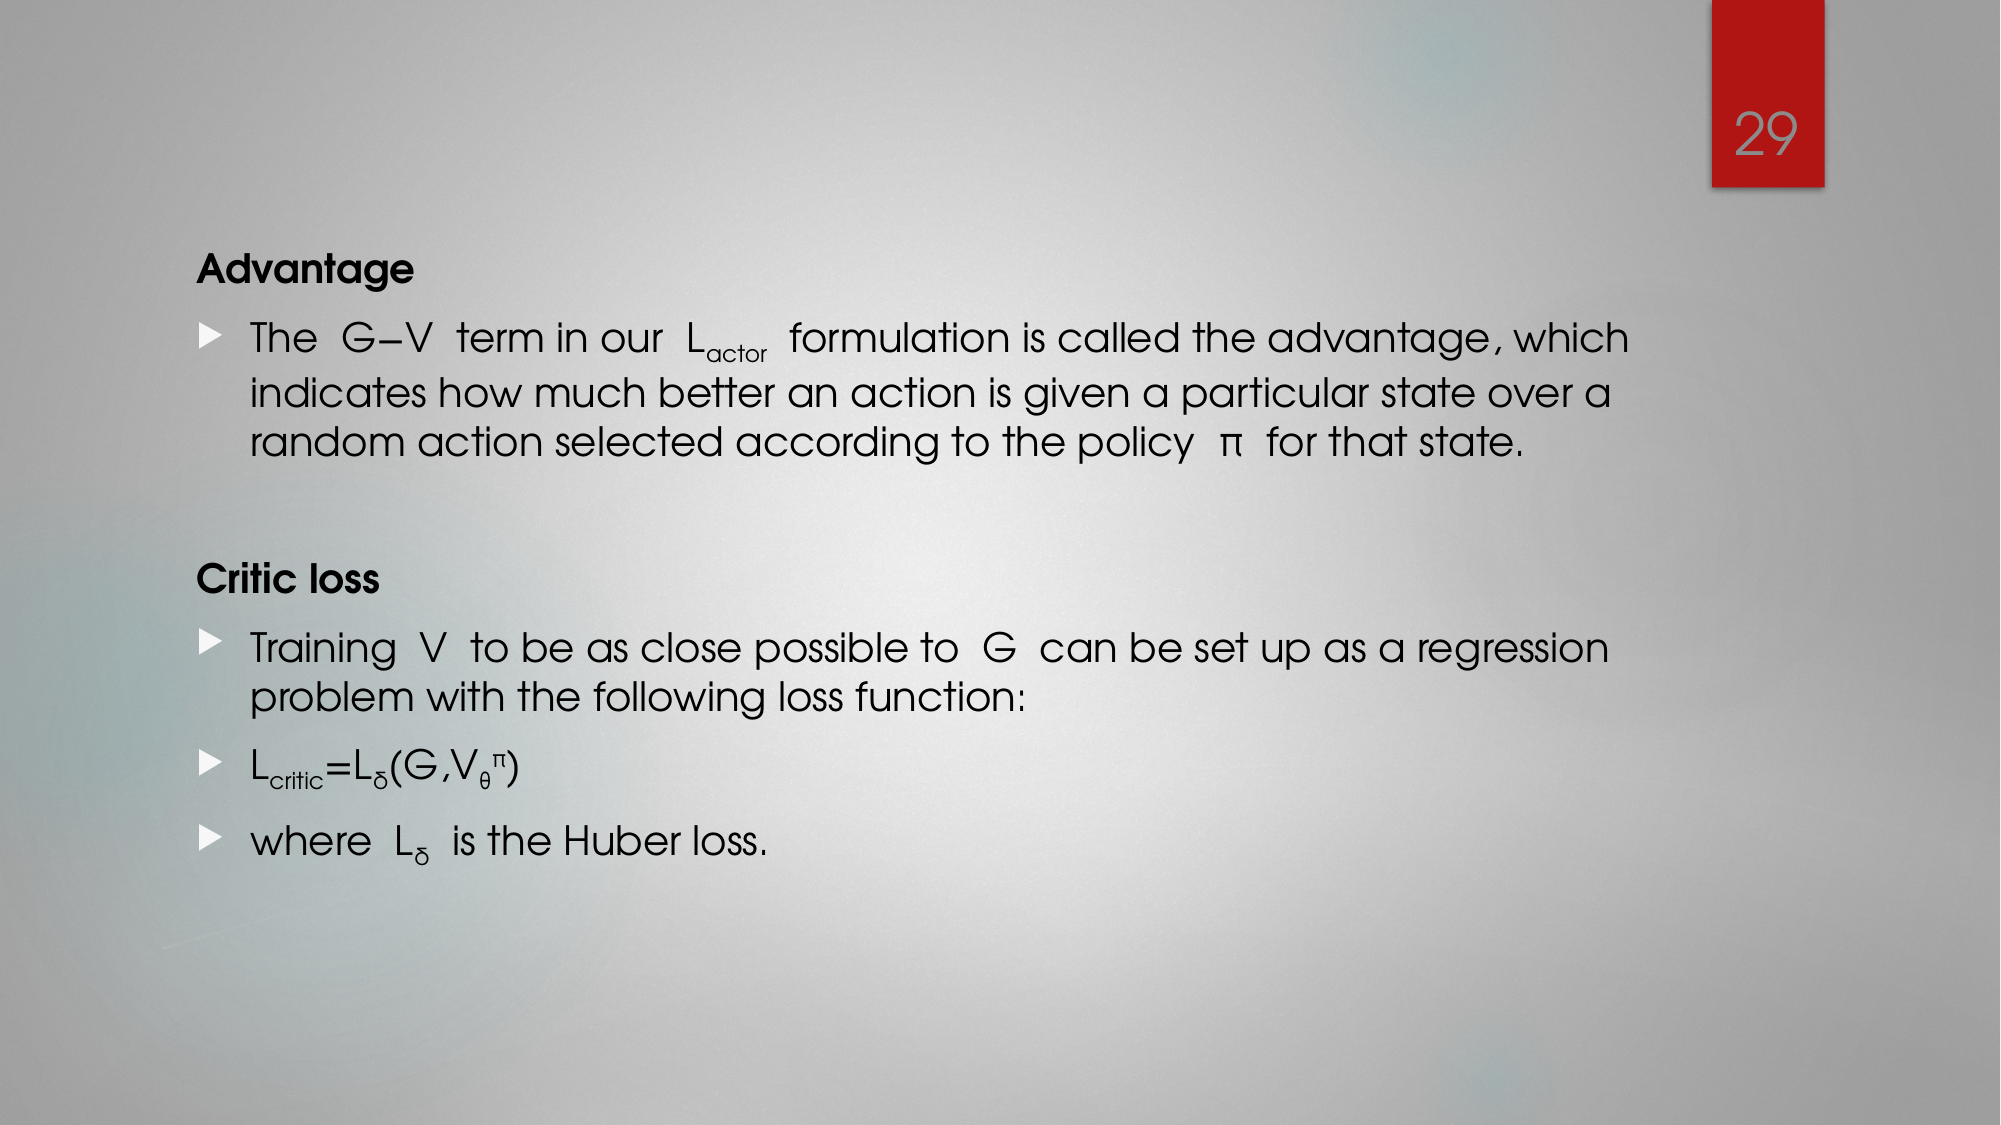

29
#
Advantage
The  G−V  term in our  Lactor  formulation is called the advantage, which indicates how much better an action is given a particular state over a random action selected according to the policy  π  for that state.

Critic loss
Training  V  to be as close possible to  G  can be set up as a regression problem with the following loss function:
Lcritic=Lδ(G,Vθπ)
where  Lδ  is the Huber loss.